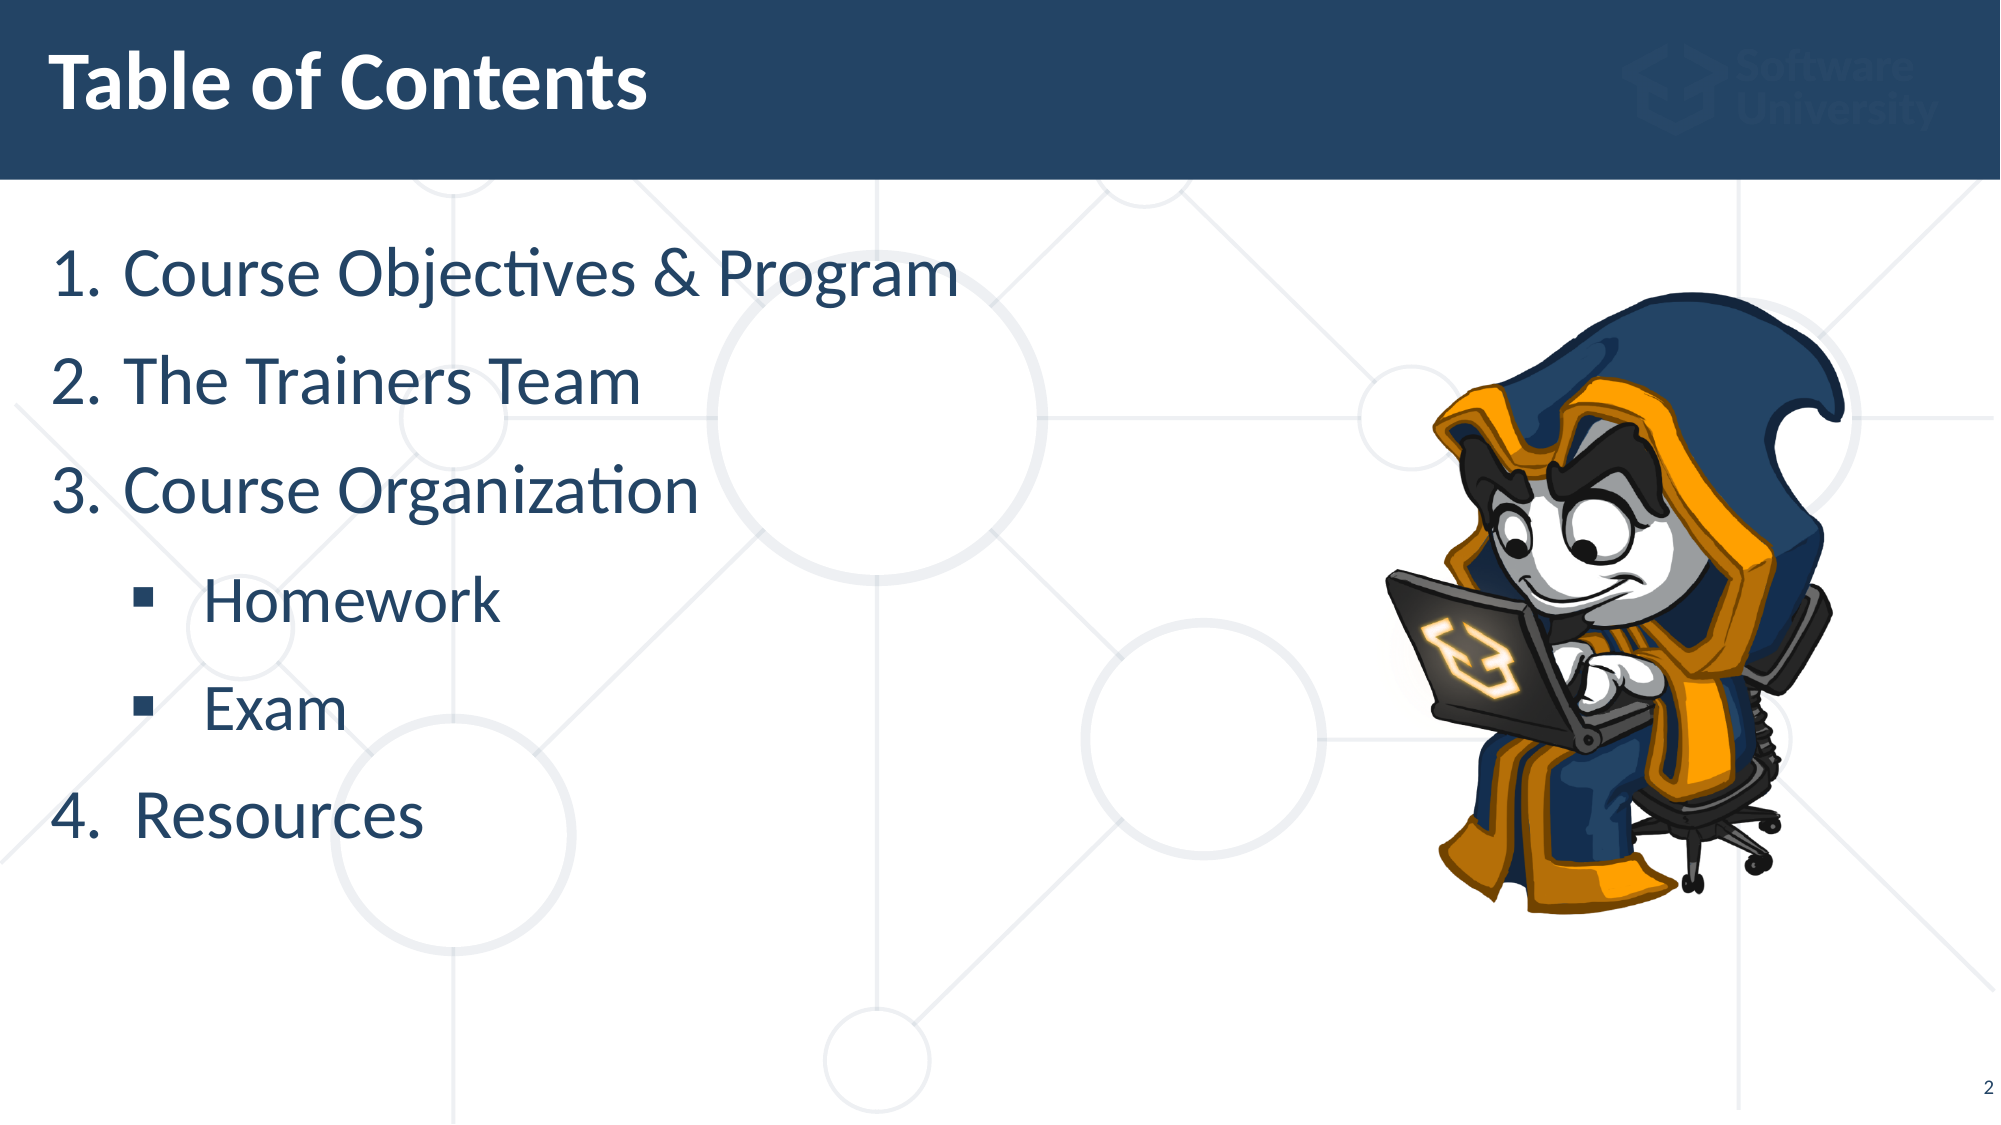

Table of Contents
Course Objectives & Program
The Trainers Team
Course Organization
Homework
Exam
Resources
2